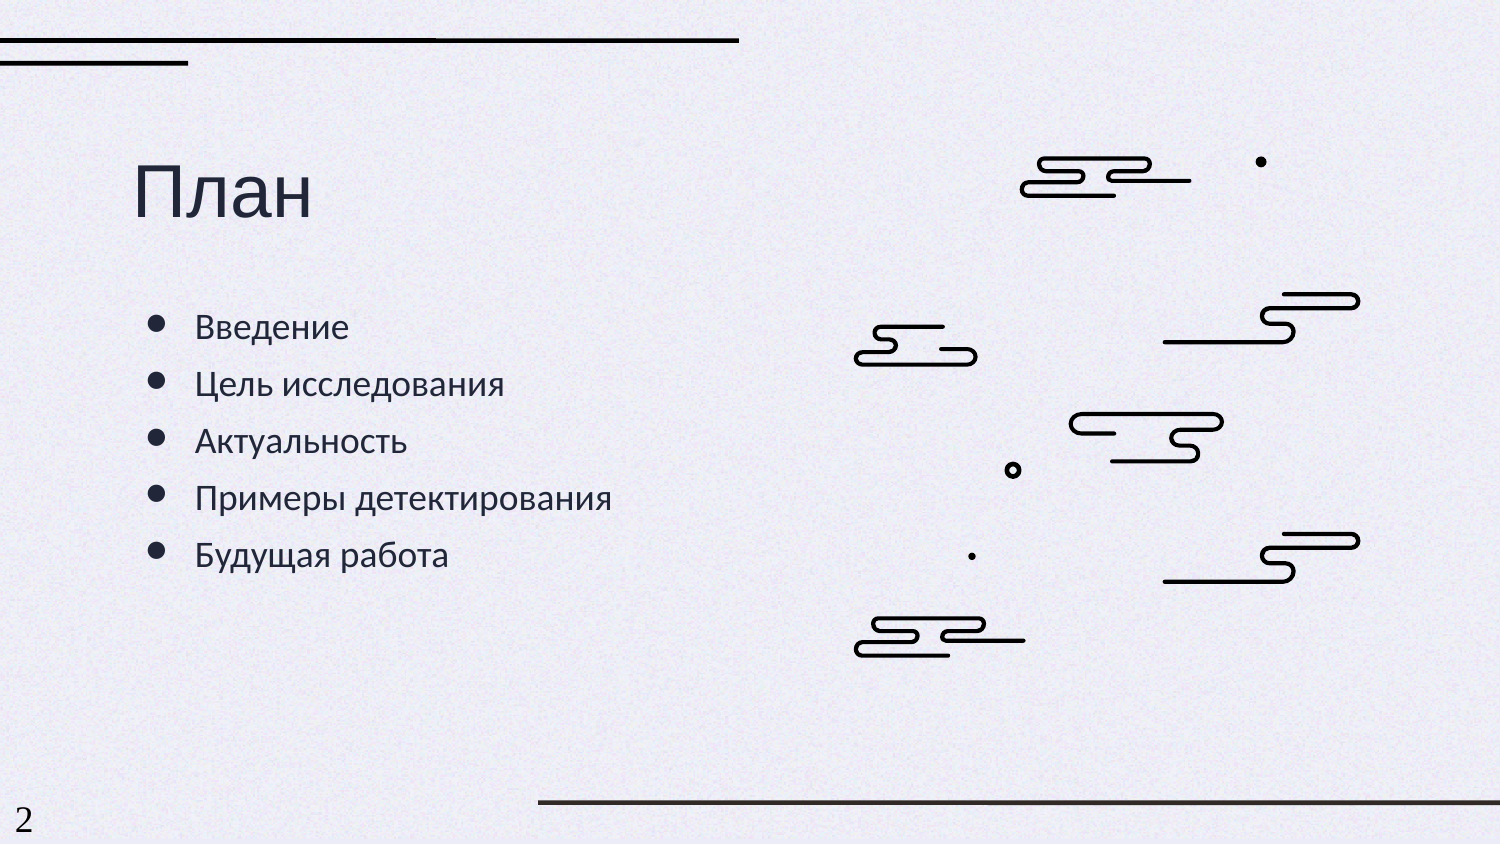

План

Введение
Цель исследования
Актуальность
Примеры детектирования
Будущая работа

2